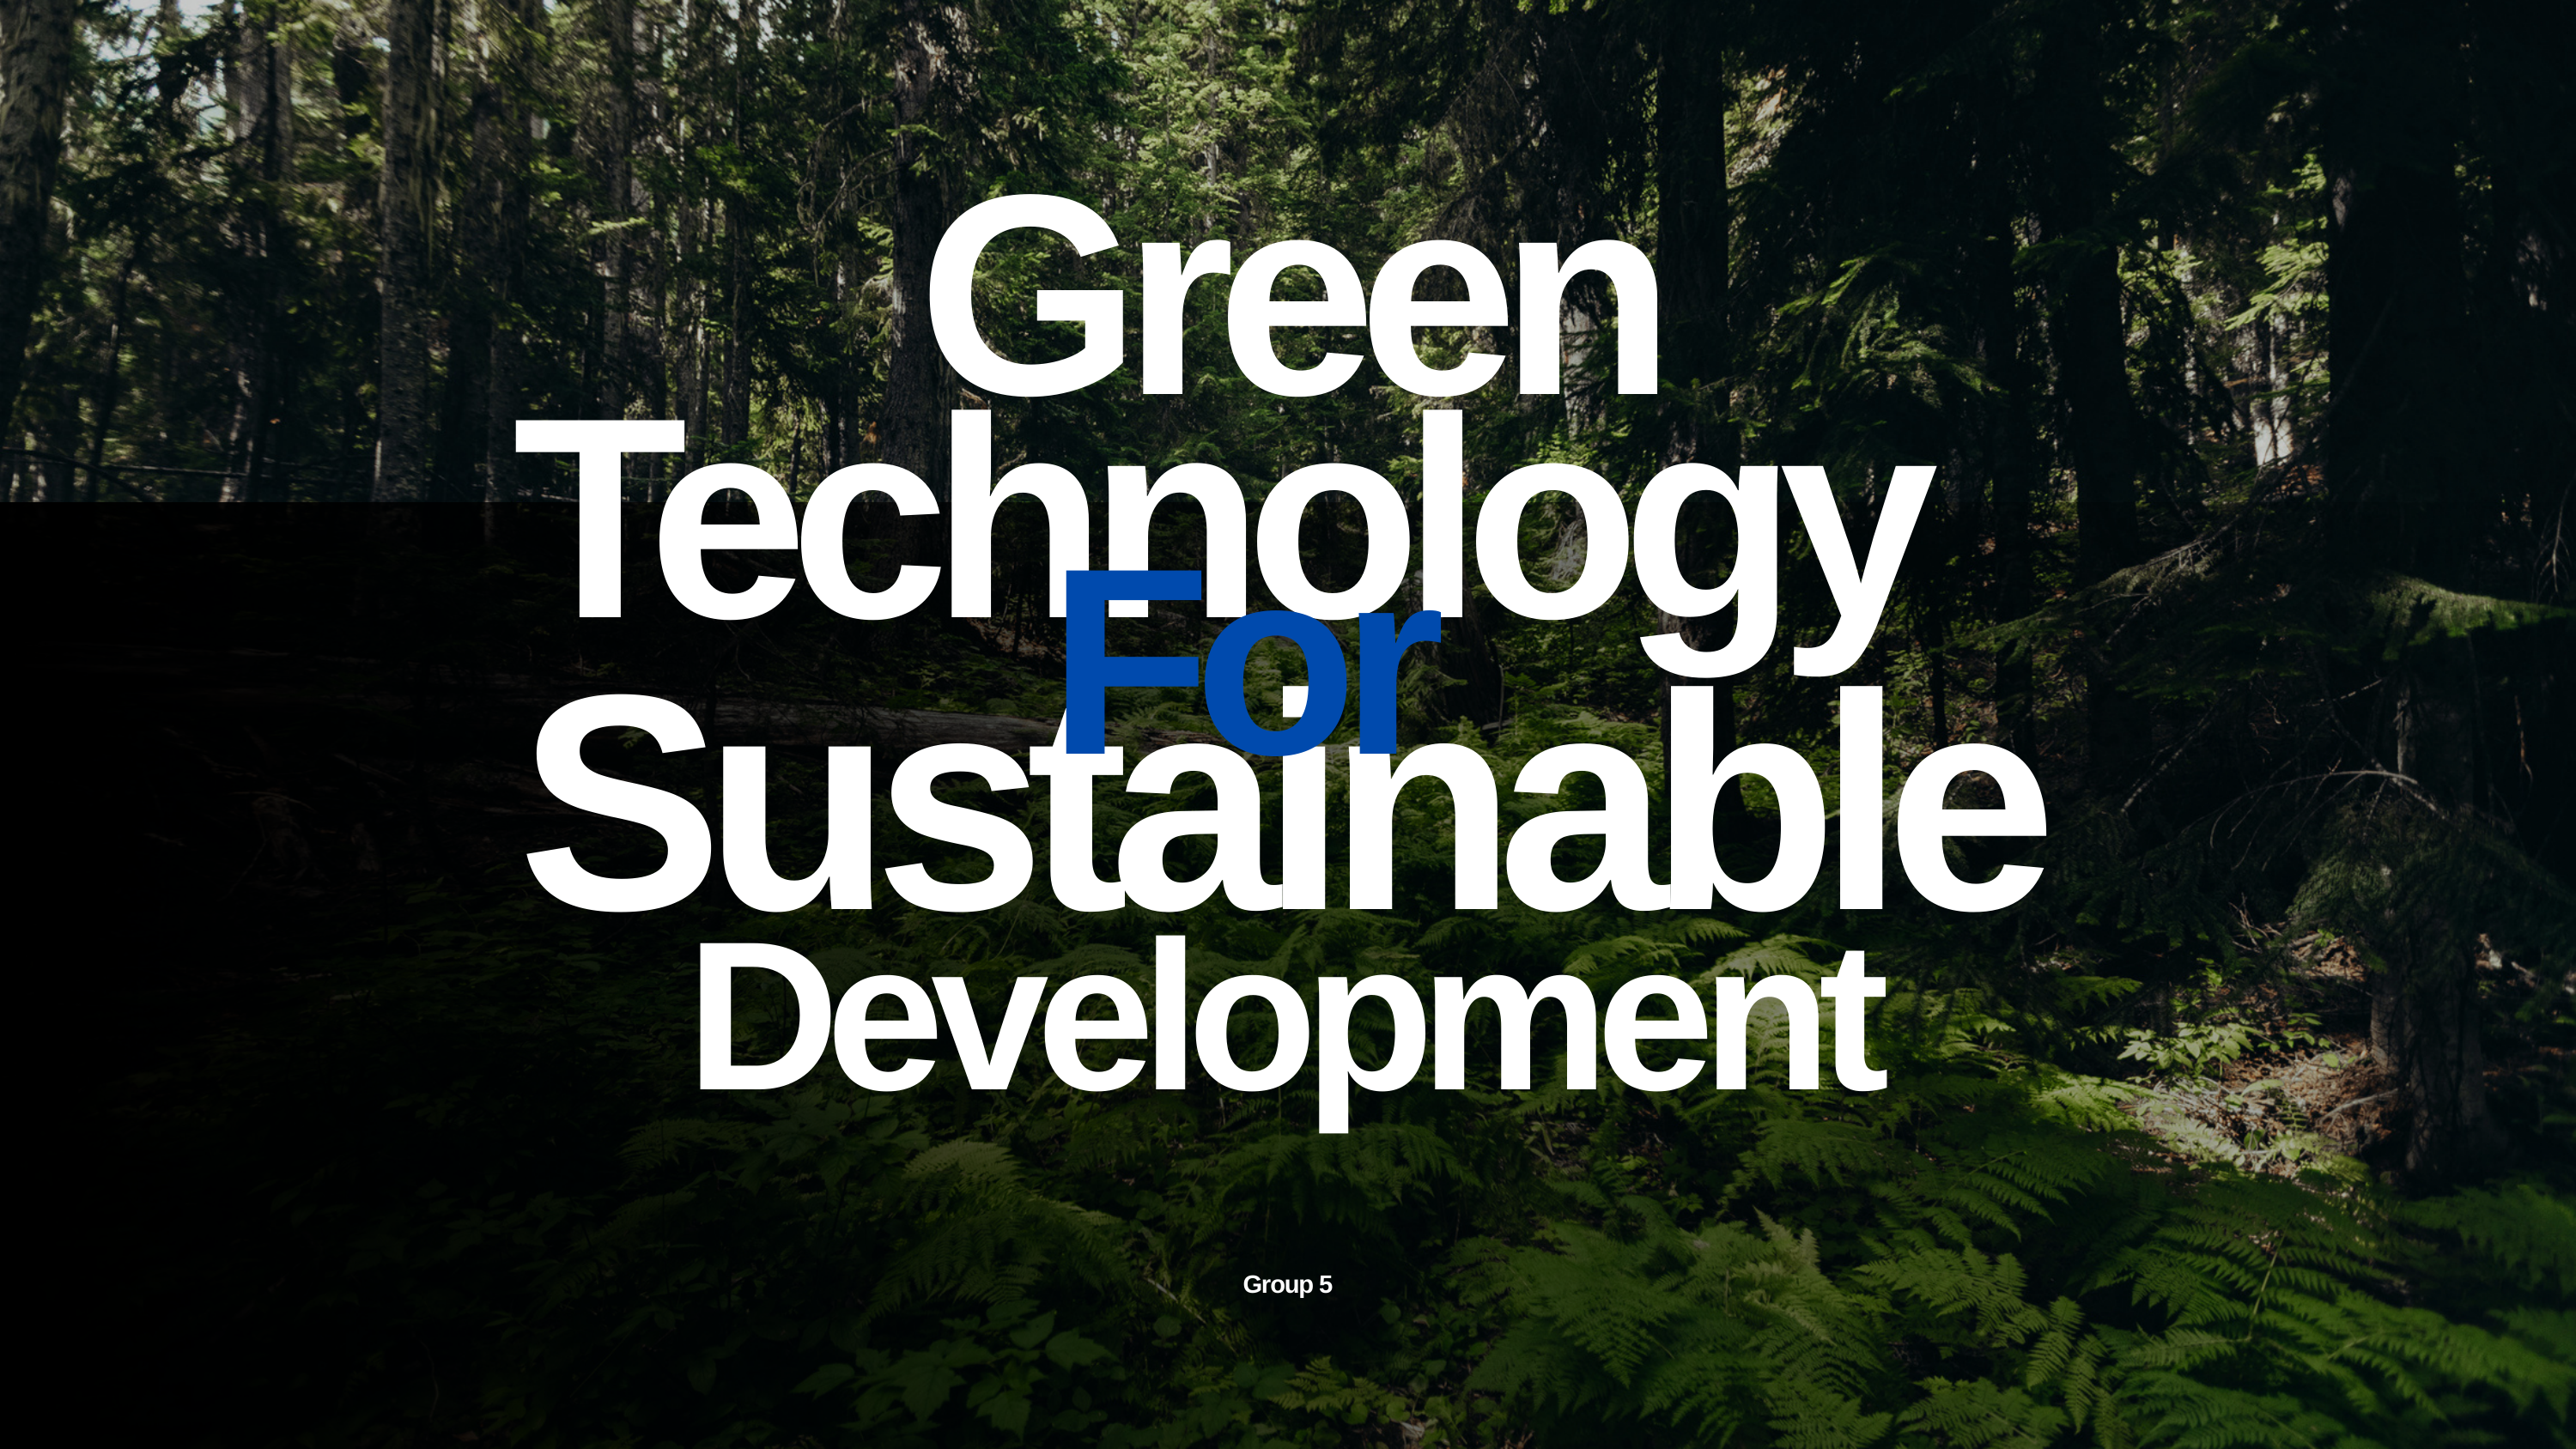

Green Technology
For
Sustainable
Development
Group 5